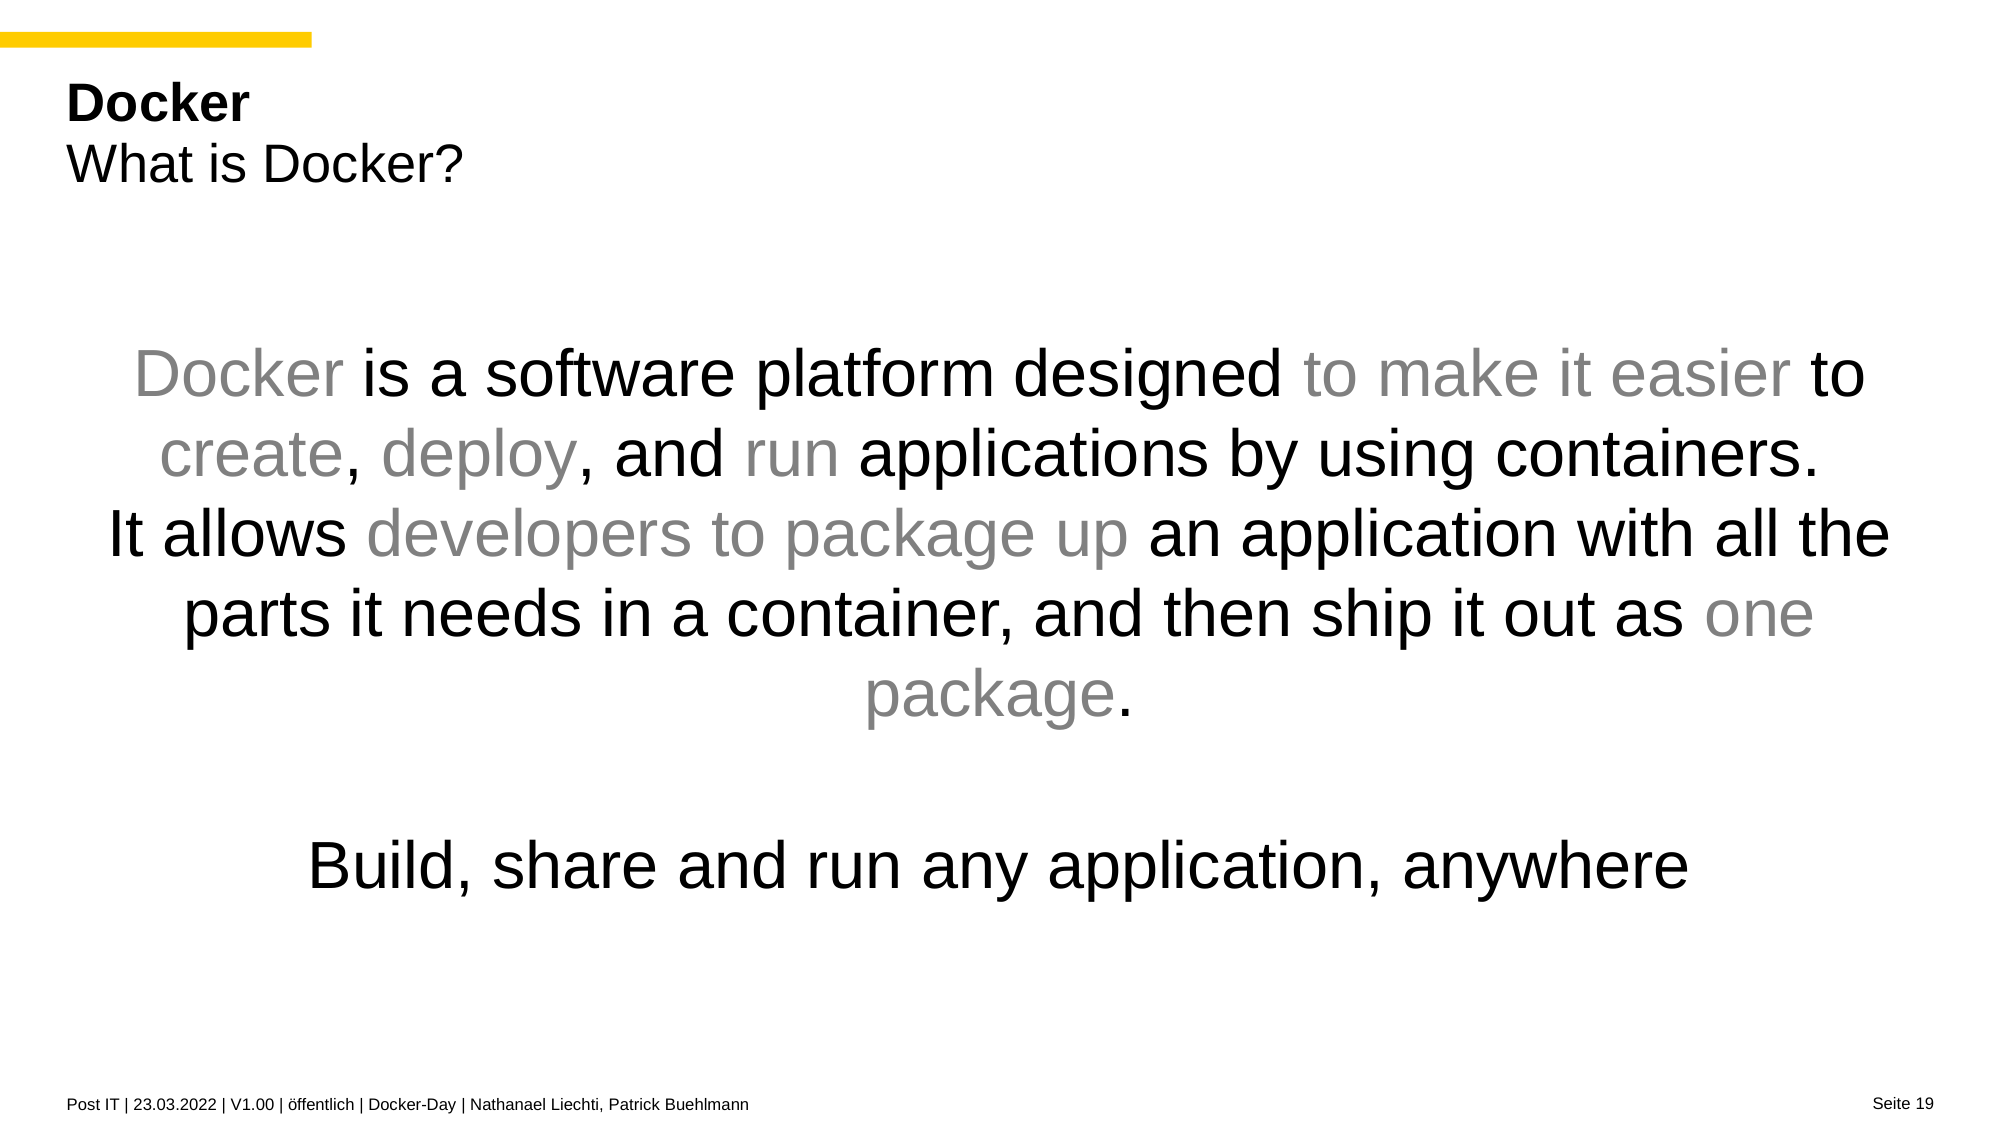

# Docker What is Docker?
Docker is a software platform designed to make it easier to create, deploy, and run applications by using containers.
It allows developers to package up an application with all the parts it needs in a container, and then ship it out as one package.

Build, share and run any application, anywhere
Post IT | 23.03.2022 | V1.00 | öffentlich | Docker-Day | Nathanael Liechti, Patrick Buehlmann
 Seite 19